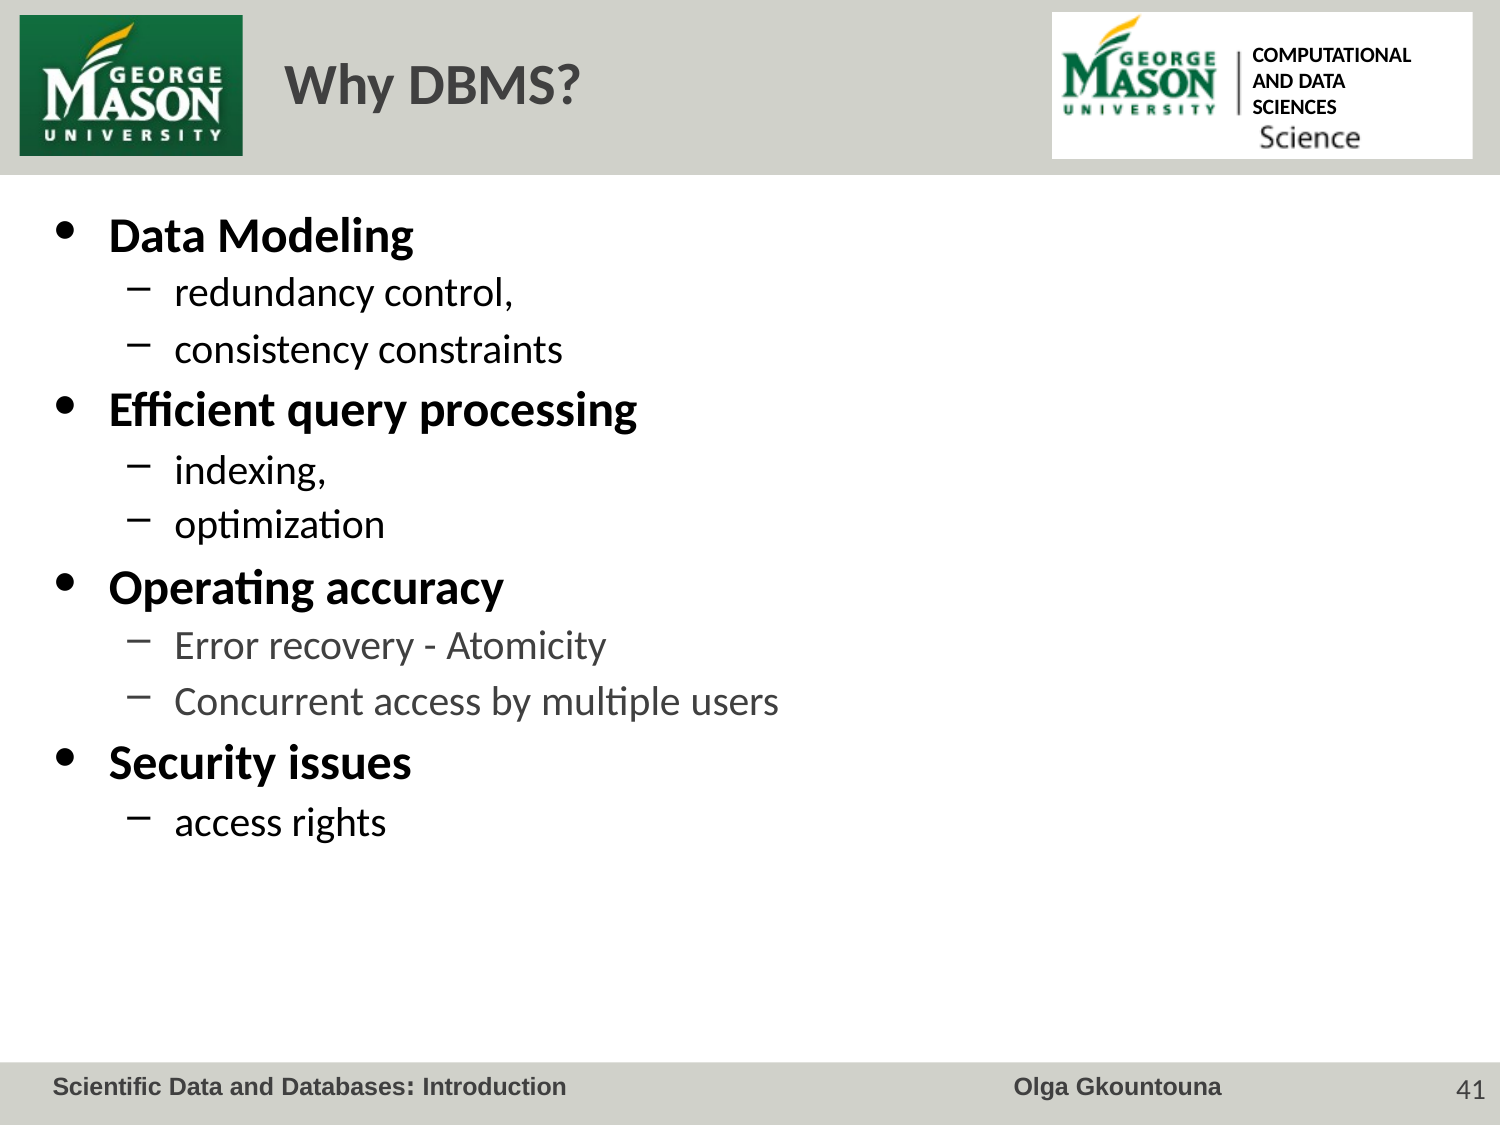

COMPUTATIONAL  AND DATA  SCIENCES
# Why DBMS?
Data Modeling
redundancy control,
consistency constraints
Efficient query processing
indexing,
optimization
Operating accuracy
Error recovery - Atomicity
Concurrent access by multiple users
Security issues
access rights
Scientific Data and Databases: Introduction
Olga Gkountouna
41